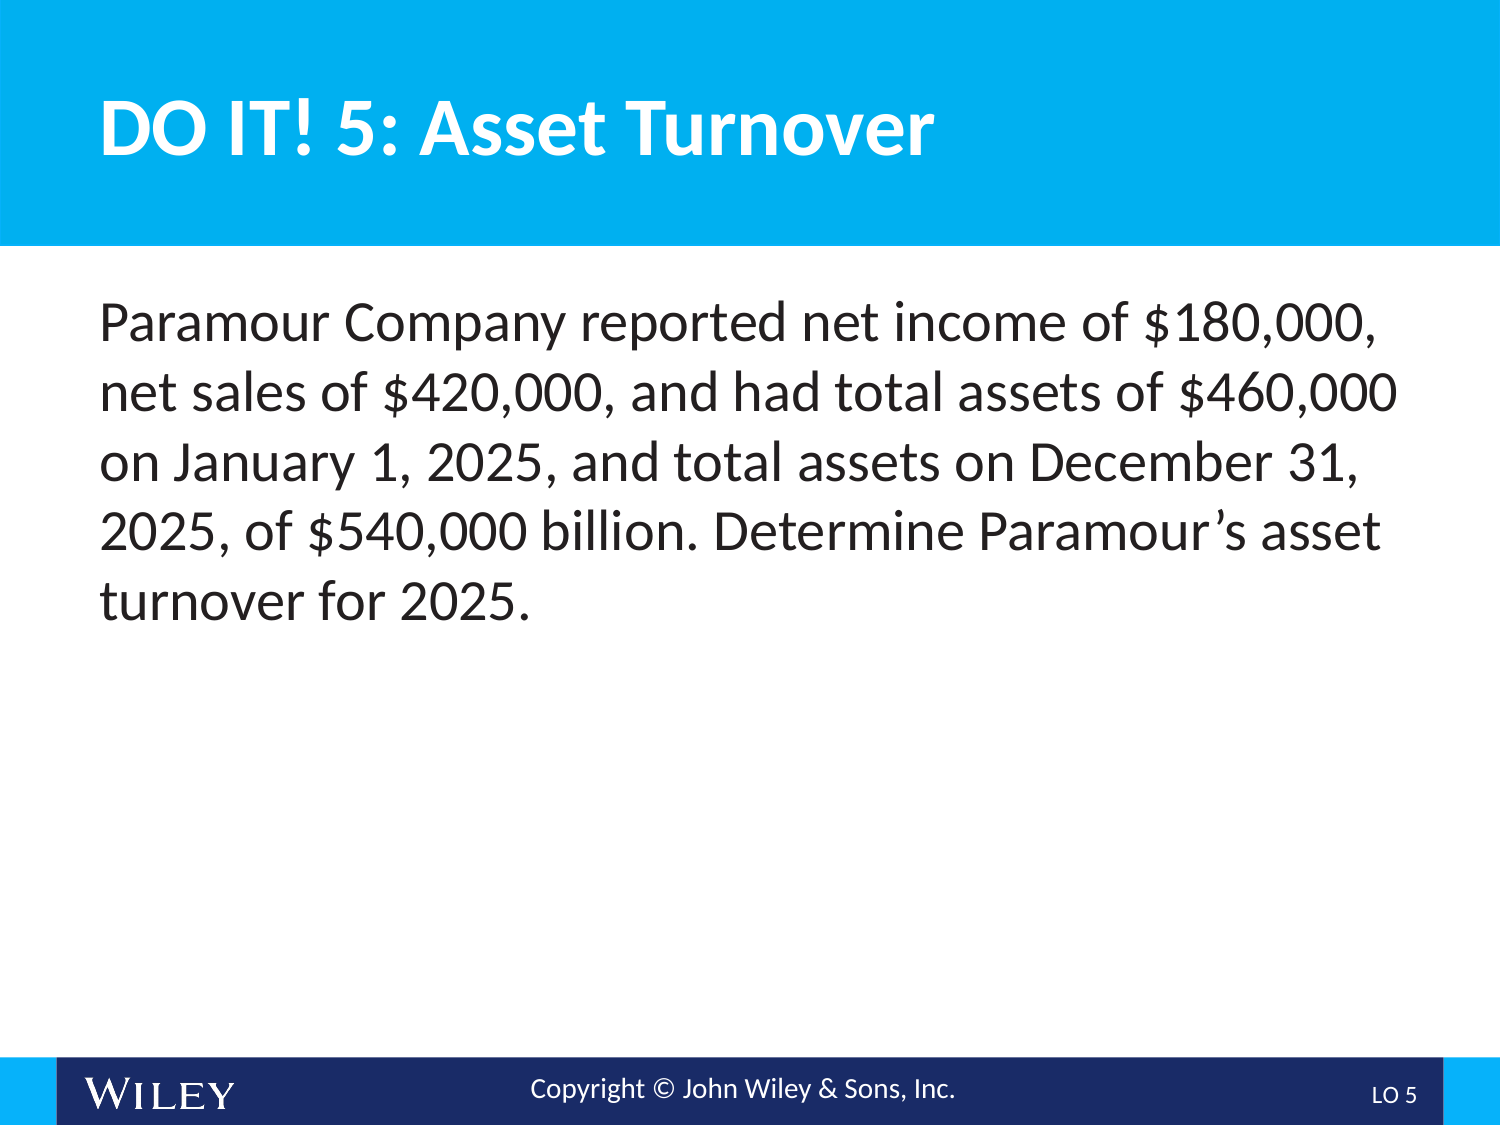

# DO IT! 5: Asset Turnover
Paramour Company reported net income of $180,000, net sales of $420,000, and had total assets of $460,000 on January 1, 2025, and total assets on December 31, 2025, of $540,000 billion. Determine Paramour’s asset turnover for 2025.
L O 5